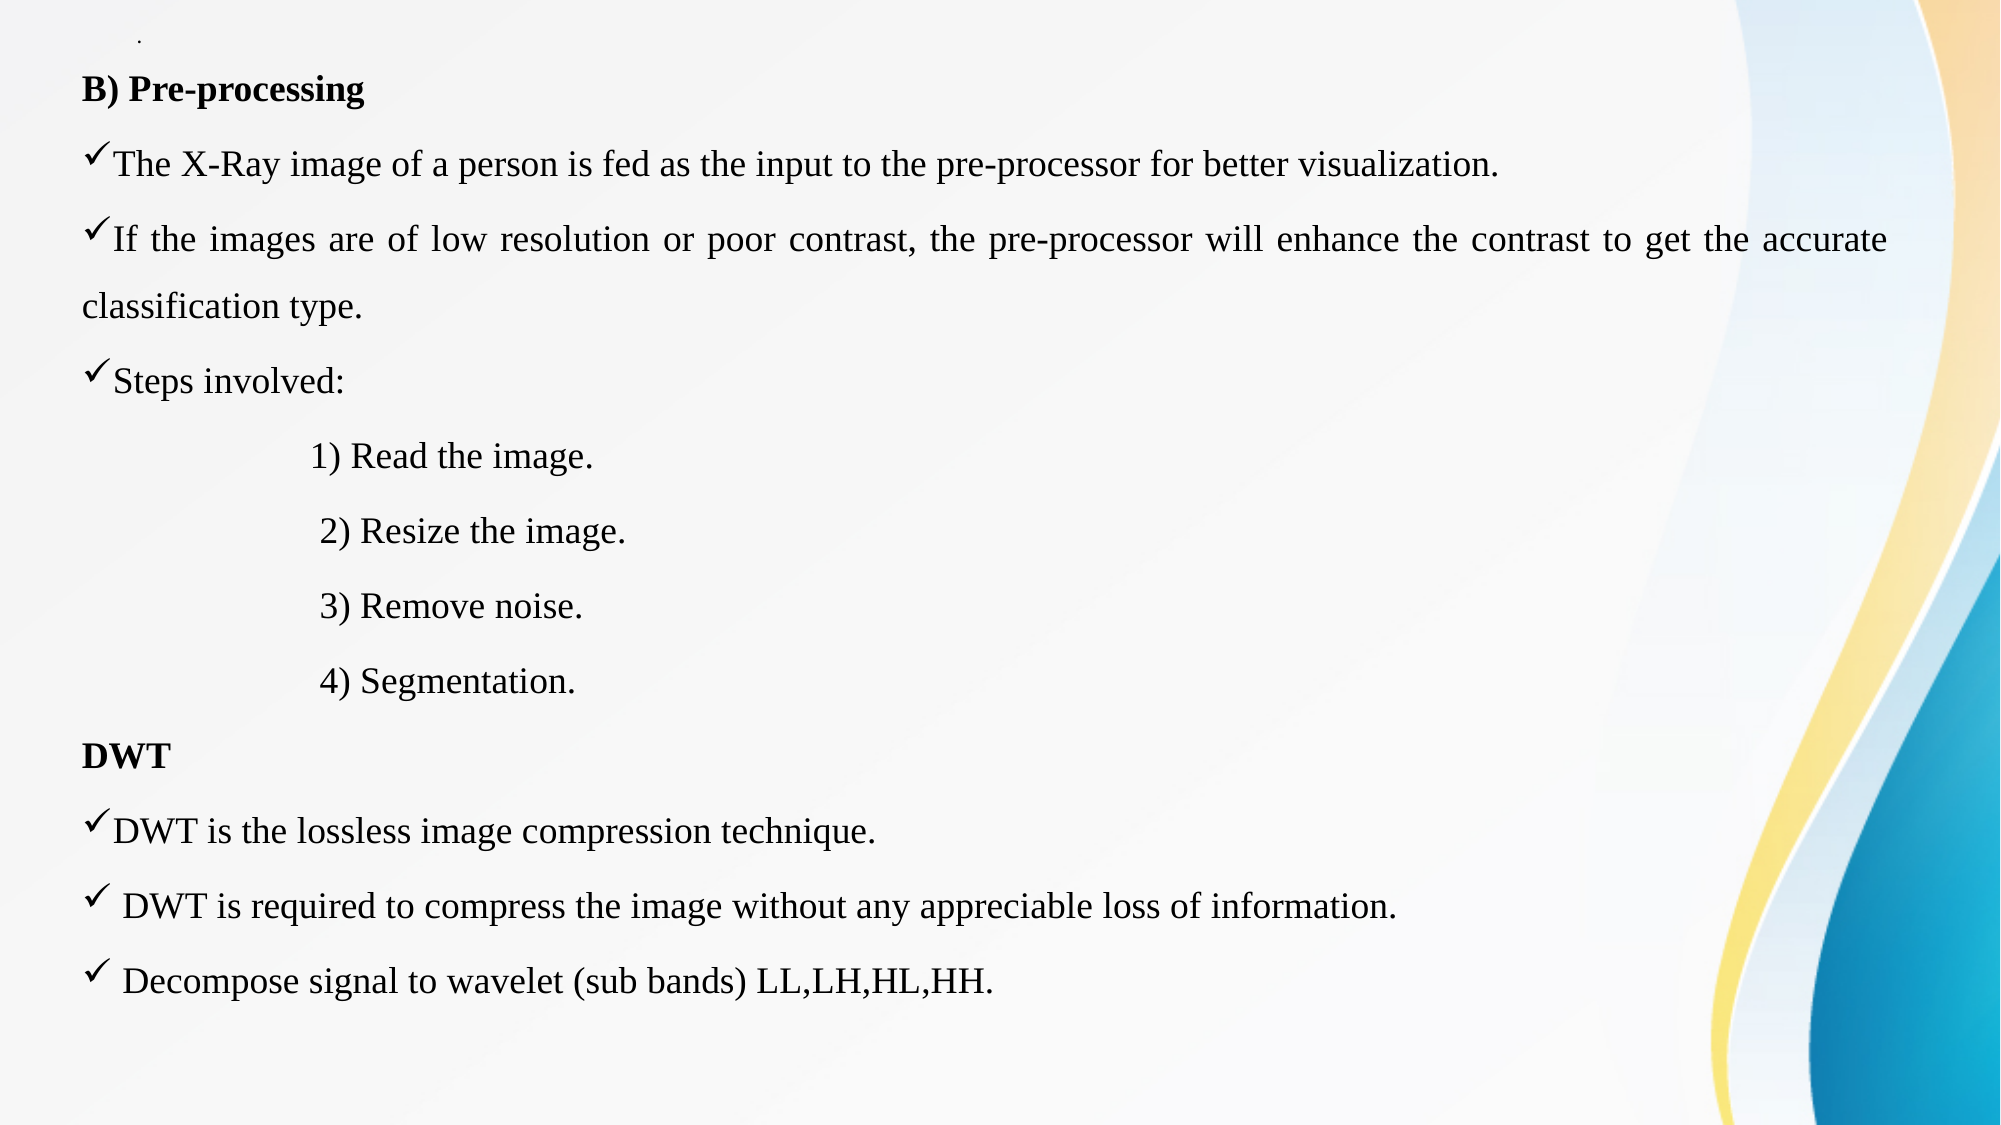

# .
B) Pre-processing
The X-Ray image of a person is fed as the input to the pre-processor for better visualization.
If the images are of low resolution or poor contrast, the pre-processor will enhance the contrast to get the accurate classification type.
Steps involved:
                        1) Read the image.
                         2) Resize the image.
                         3) Remove noise.
                         4) Segmentation.
DWT
DWT is the lossless image compression technique.
 DWT is required to compress the image without any appreciable loss of information.
 Decompose signal to wavelet (sub bands) LL,LH,HL,HH.